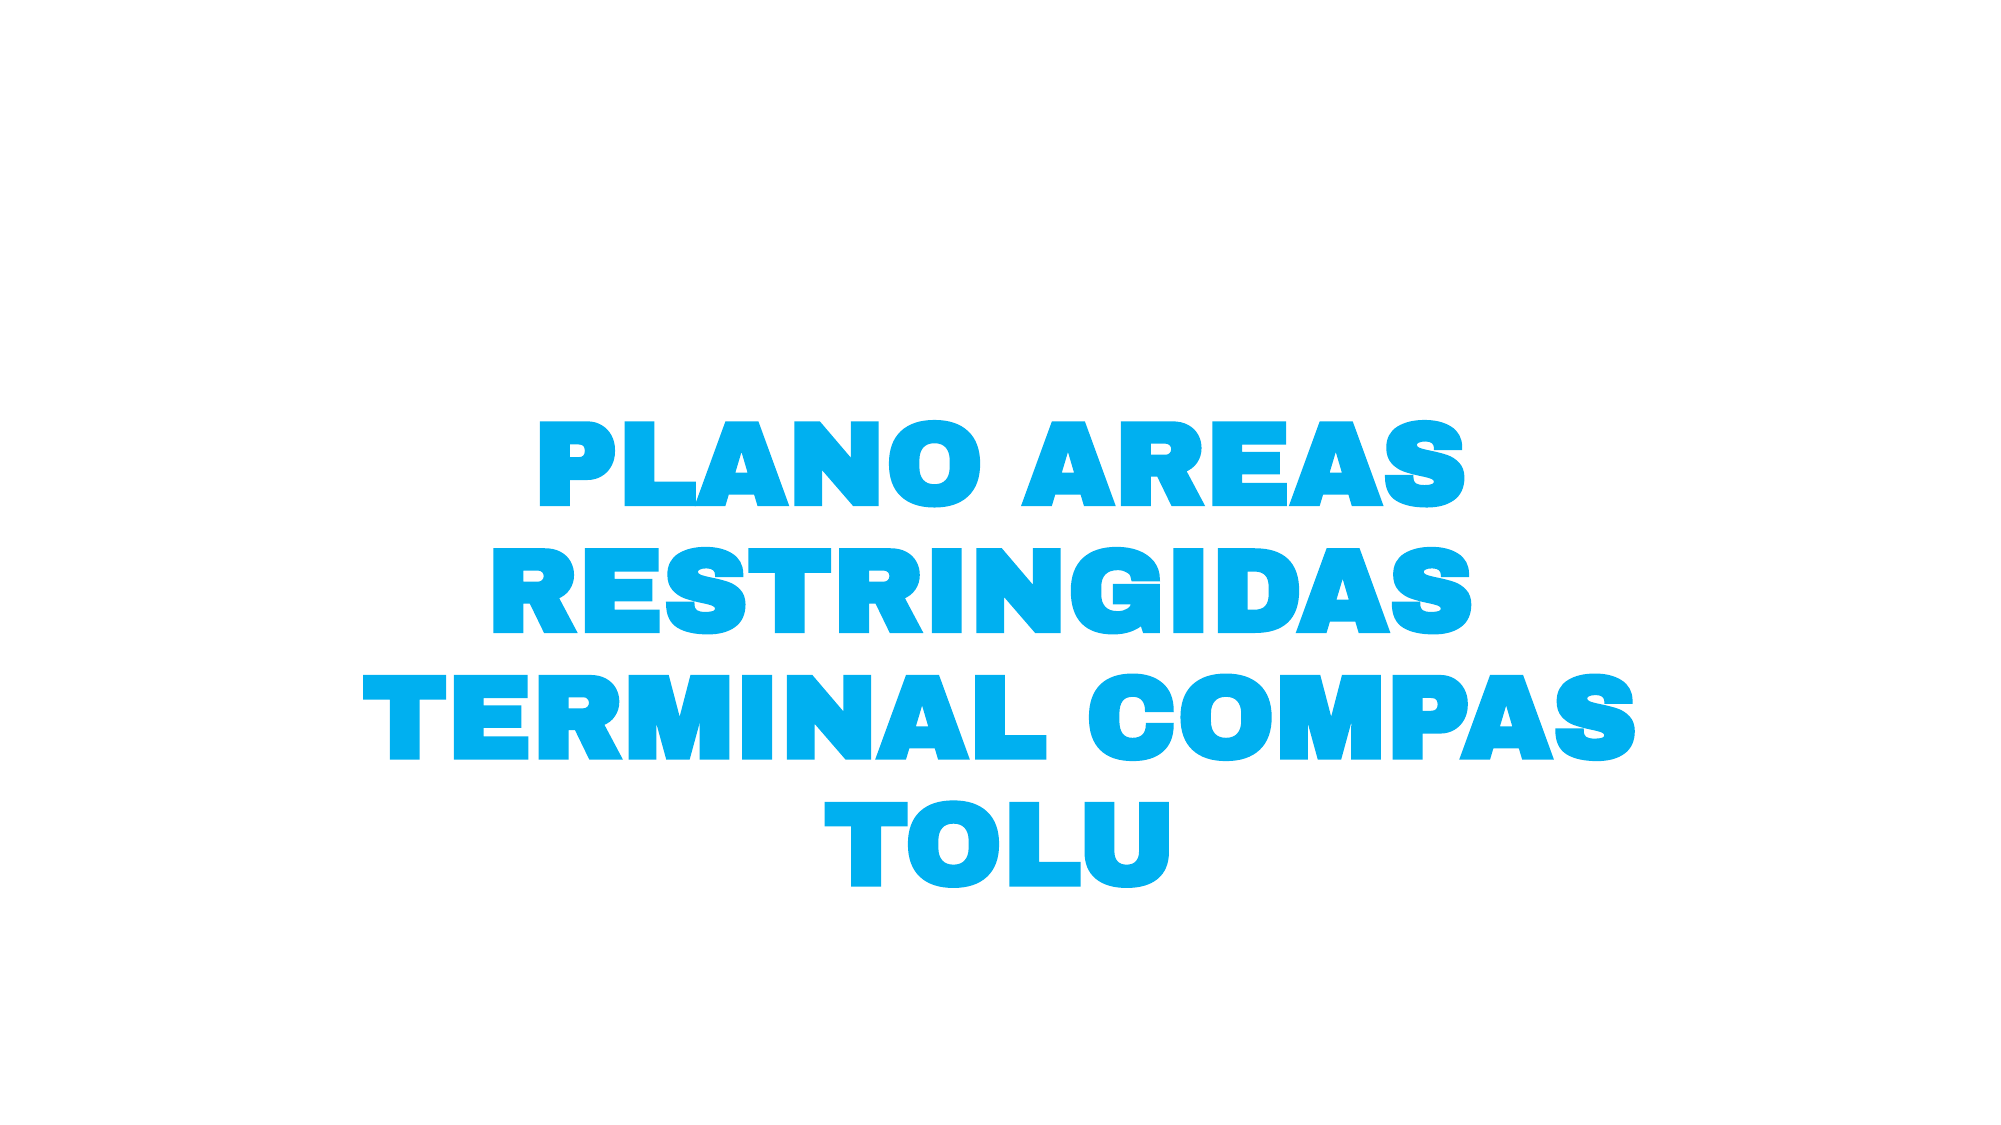

# PLANO AREAS RESTRINGIDAS TERMINAL COMPAS TOLU